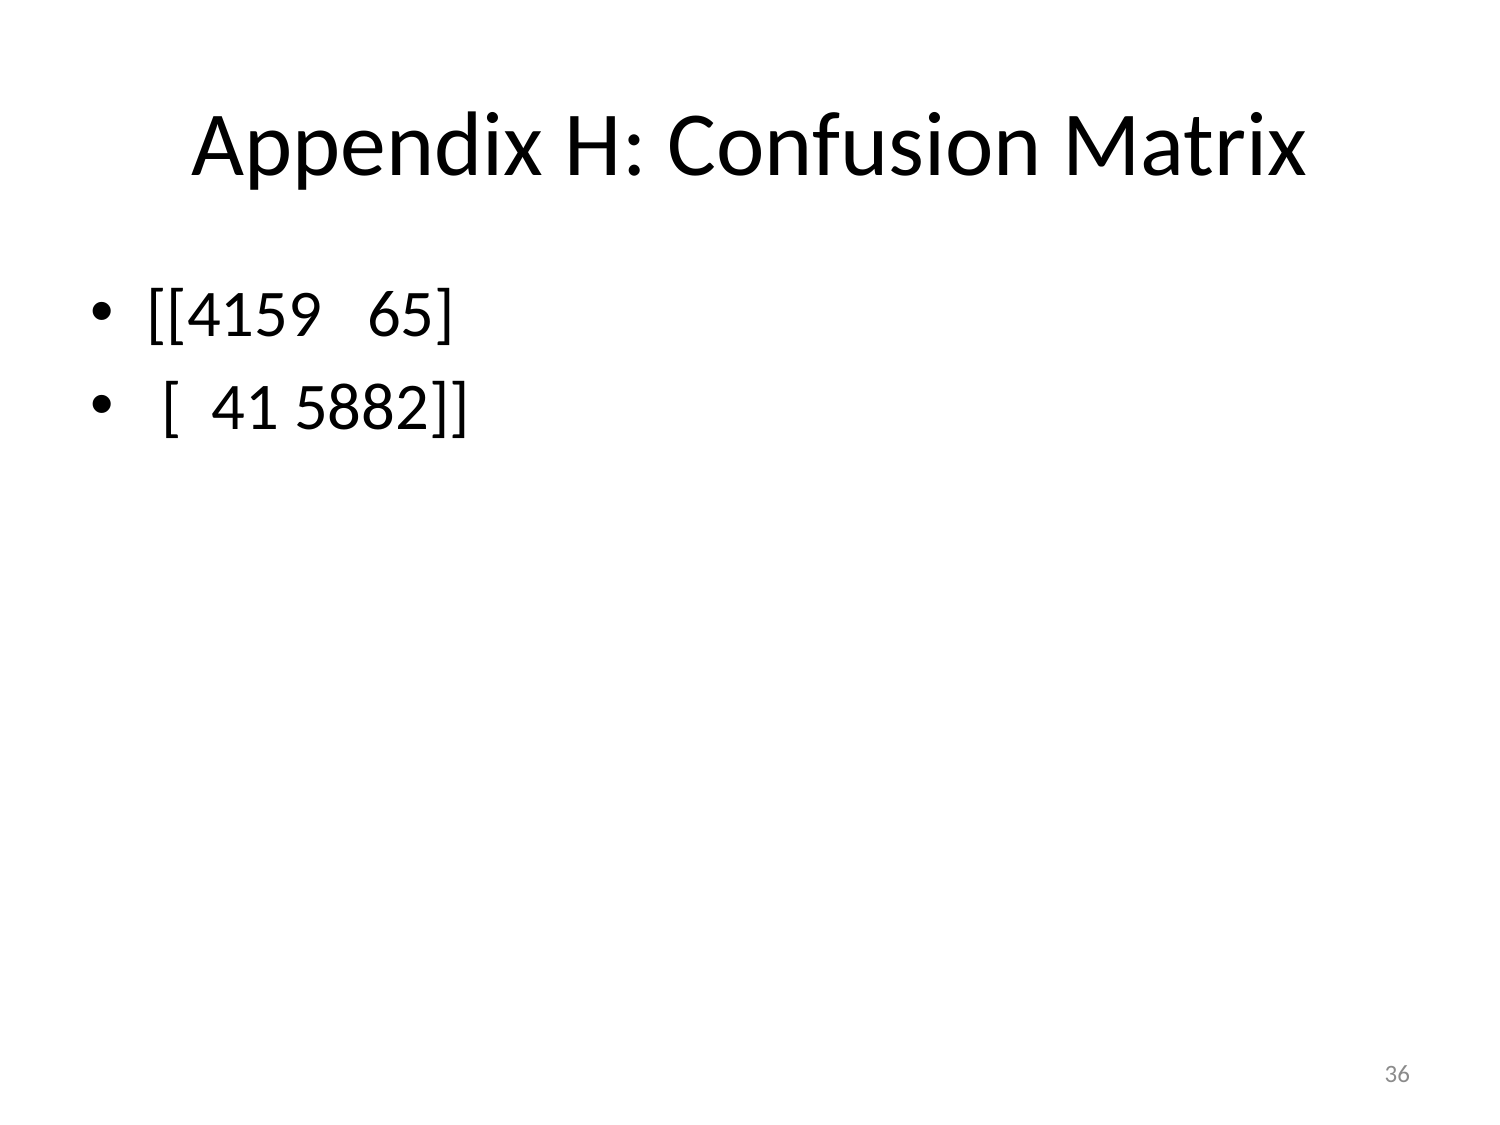

# Appendix H: Confusion Matrix
[[4159   65]
 [  41 5882]]
36